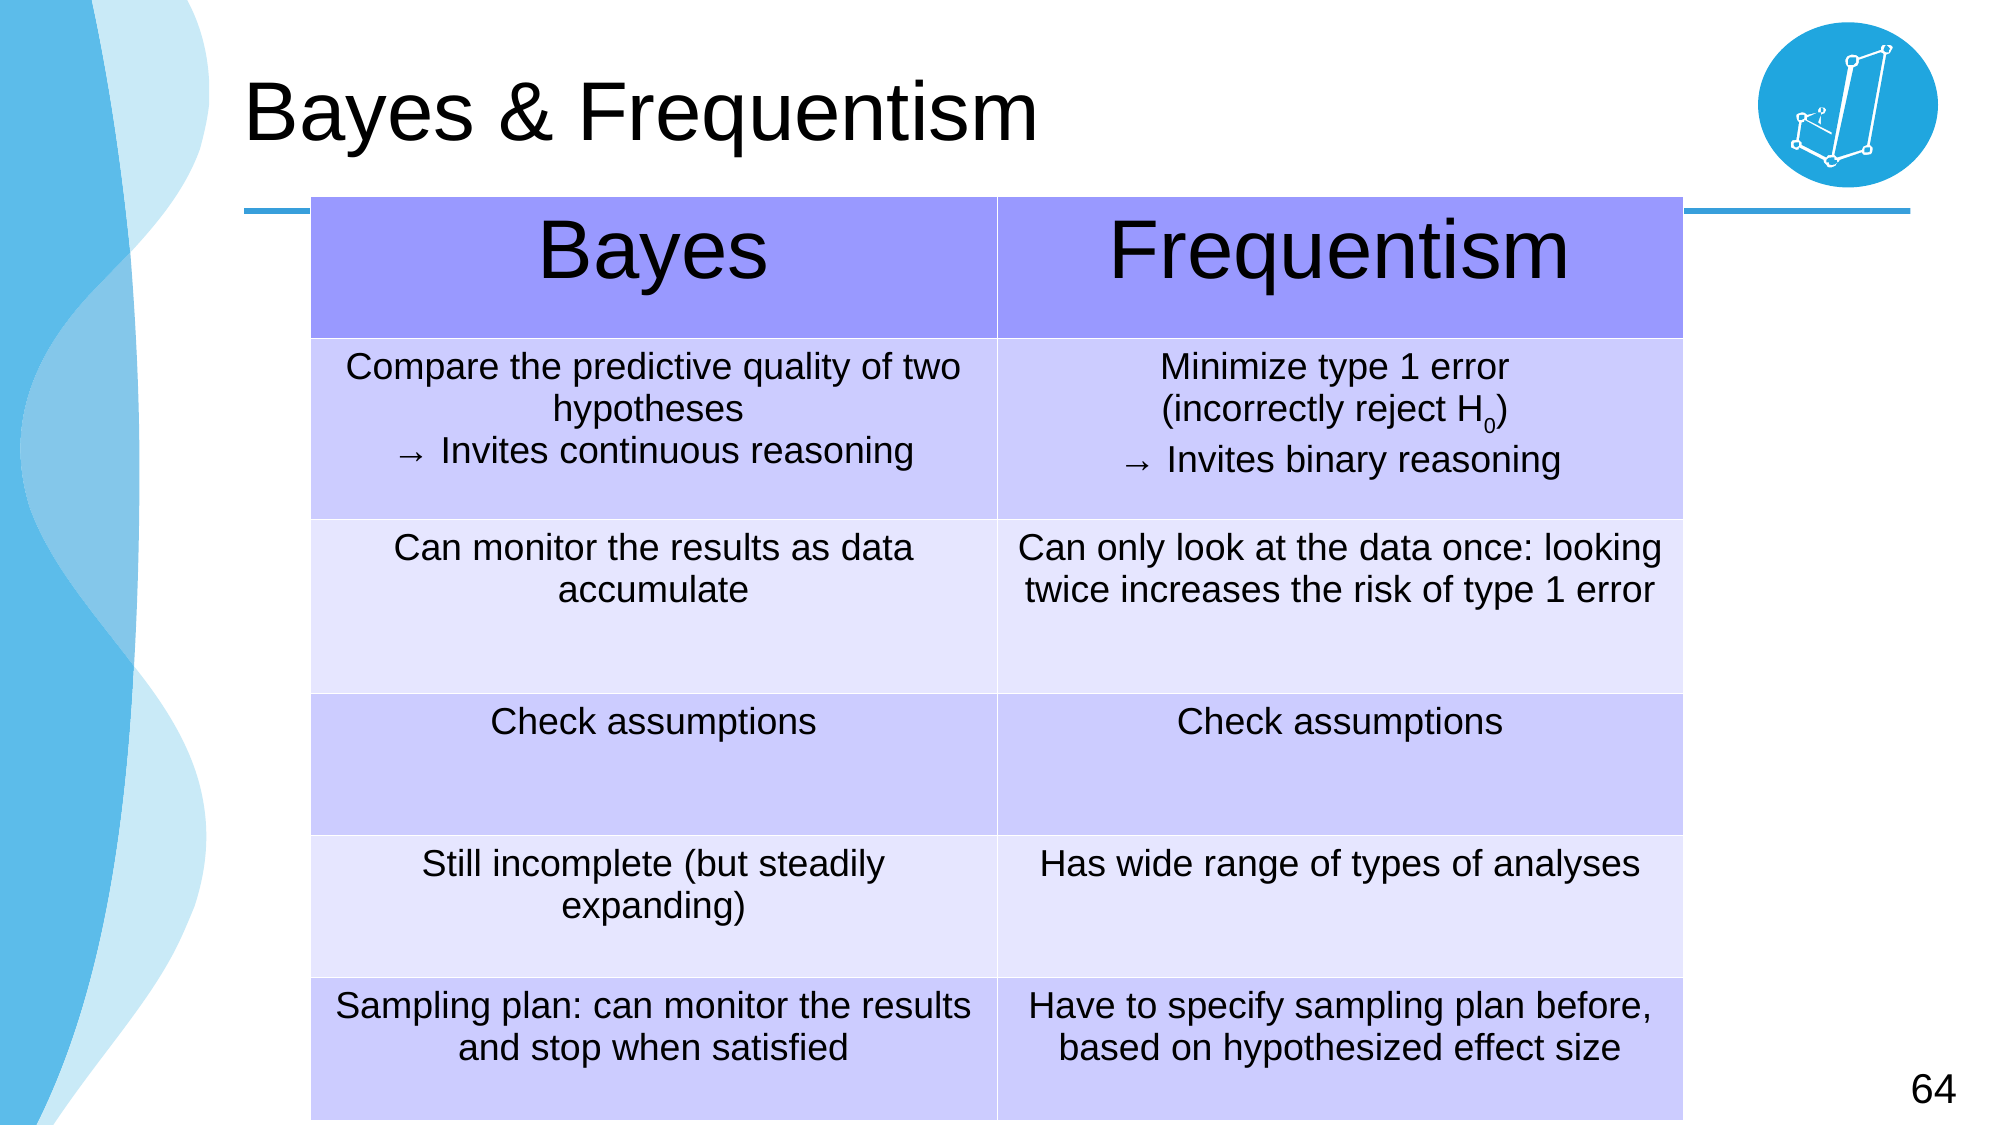

# Bayes & Frequentism
| Bayes | Frequentism |
| --- | --- |
| Compare the predictive quality of two hypotheses → Invites continuous reasoning | Minimize type 1 error (incorrectly reject H0) → Invites binary reasoning |
| Can monitor the results as data accumulate | Can only look at the data once: looking twice increases the risk of type 1 error |
| Check assumptions | Check assumptions |
| Still incomplete (but steadily expanding) | Has wide range of types of analyses |
| Sampling plan: can monitor the results and stop when satisfied | Have to specify sampling plan before, based on hypothesized effect size |